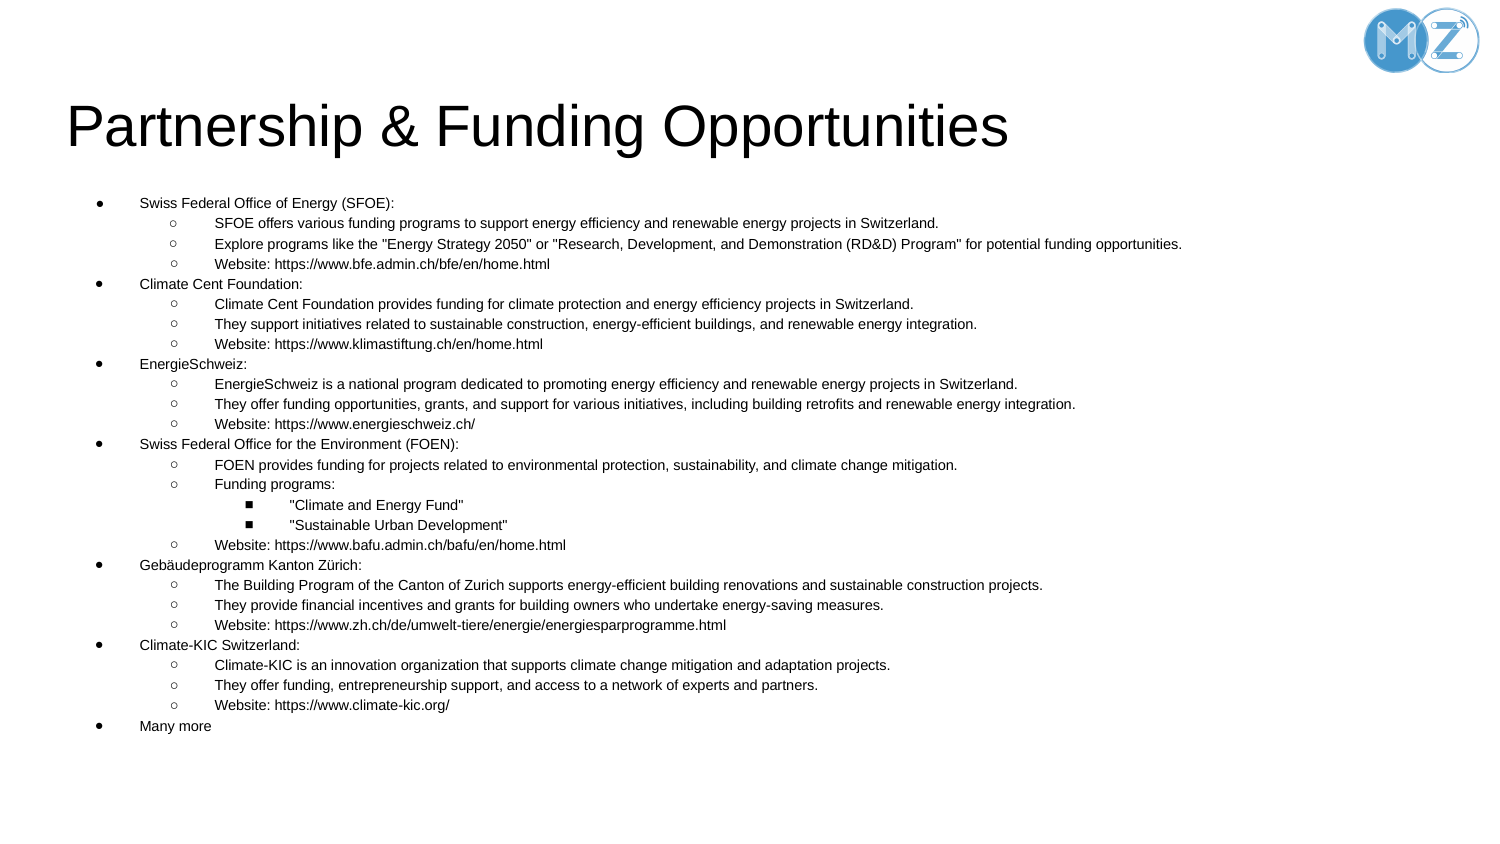

# Partnership & Funding Opportunities
Swiss Federal Office of Energy (SFOE):
SFOE offers various funding programs to support energy efficiency and renewable energy projects in Switzerland.
Explore programs like the "Energy Strategy 2050" or "Research, Development, and Demonstration (RD&D) Program" for potential funding opportunities.
Website: https://www.bfe.admin.ch/bfe/en/home.html
Climate Cent Foundation:
Climate Cent Foundation provides funding for climate protection and energy efficiency projects in Switzerland.
They support initiatives related to sustainable construction, energy-efficient buildings, and renewable energy integration.
Website: https://www.klimastiftung.ch/en/home.html
EnergieSchweiz:
EnergieSchweiz is a national program dedicated to promoting energy efficiency and renewable energy projects in Switzerland.
They offer funding opportunities, grants, and support for various initiatives, including building retrofits and renewable energy integration.
Website: https://www.energieschweiz.ch/
Swiss Federal Office for the Environment (FOEN):
FOEN provides funding for projects related to environmental protection, sustainability, and climate change mitigation.
Funding programs:
"Climate and Energy Fund"
"Sustainable Urban Development"
Website: https://www.bafu.admin.ch/bafu/en/home.html
Gebäudeprogramm Kanton Zürich:
The Building Program of the Canton of Zurich supports energy-efficient building renovations and sustainable construction projects.
They provide financial incentives and grants for building owners who undertake energy-saving measures.
Website: https://www.zh.ch/de/umwelt-tiere/energie/energiesparprogramme.html
Climate-KIC Switzerland:
Climate-KIC is an innovation organization that supports climate change mitigation and adaptation projects.
They offer funding, entrepreneurship support, and access to a network of experts and partners.
Website: https://www.climate-kic.org/
Many more